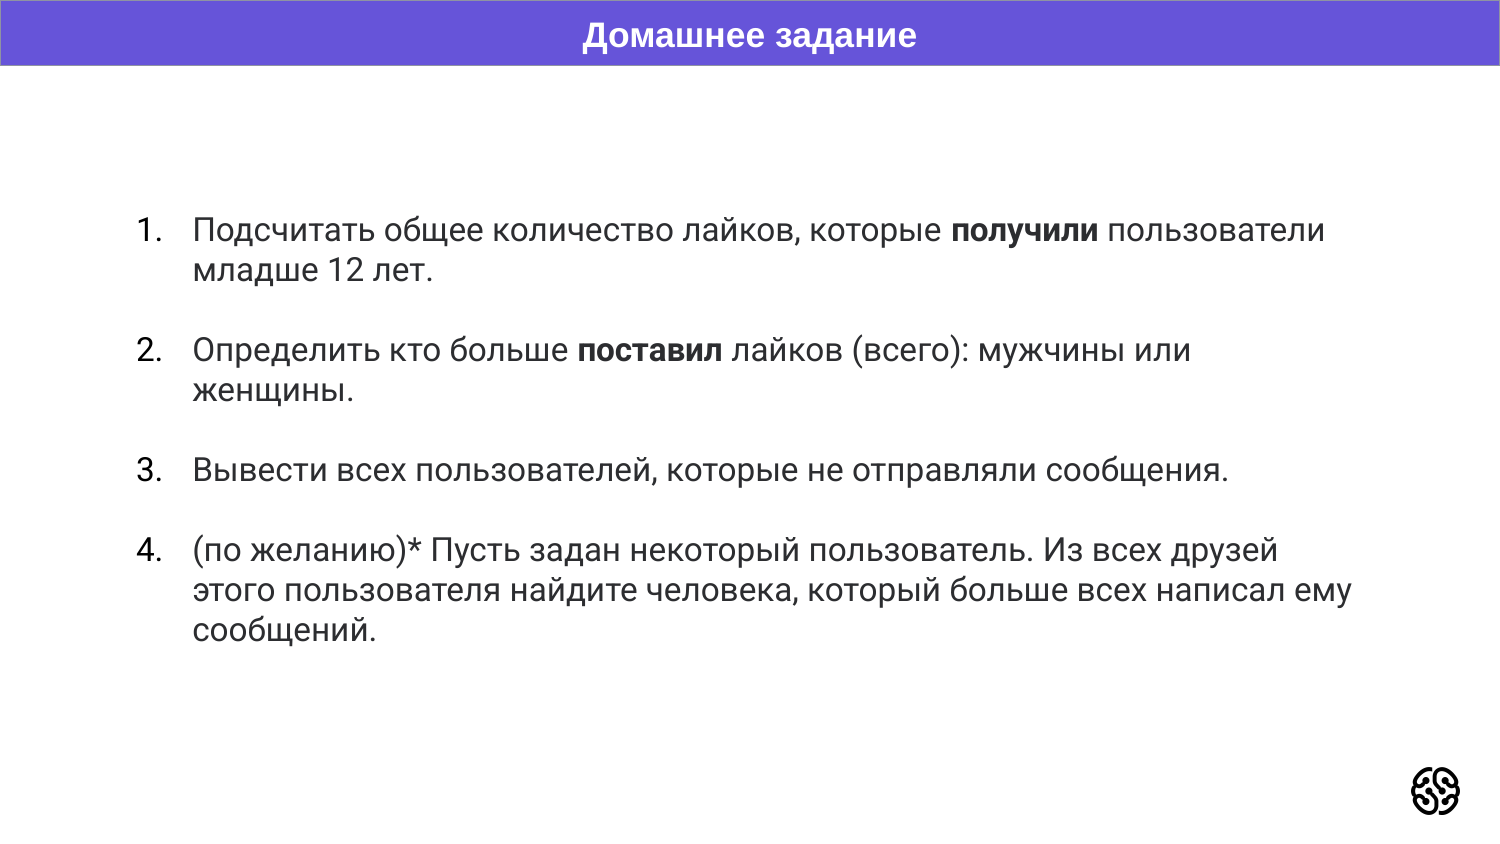

Домашнее задание

Подсчитать общее количество лайков, которые получили пользователи младше 12 лет.

Определить кто больше поставил лайков (всего): мужчины или женщины.

Вывести всех пользователей, которые не отправляли сообщения.

(по желанию)* Пусть задан некоторый пользователь. Из всех друзей этого пользователя найдите человека, который больше всех написал ему сообщений.